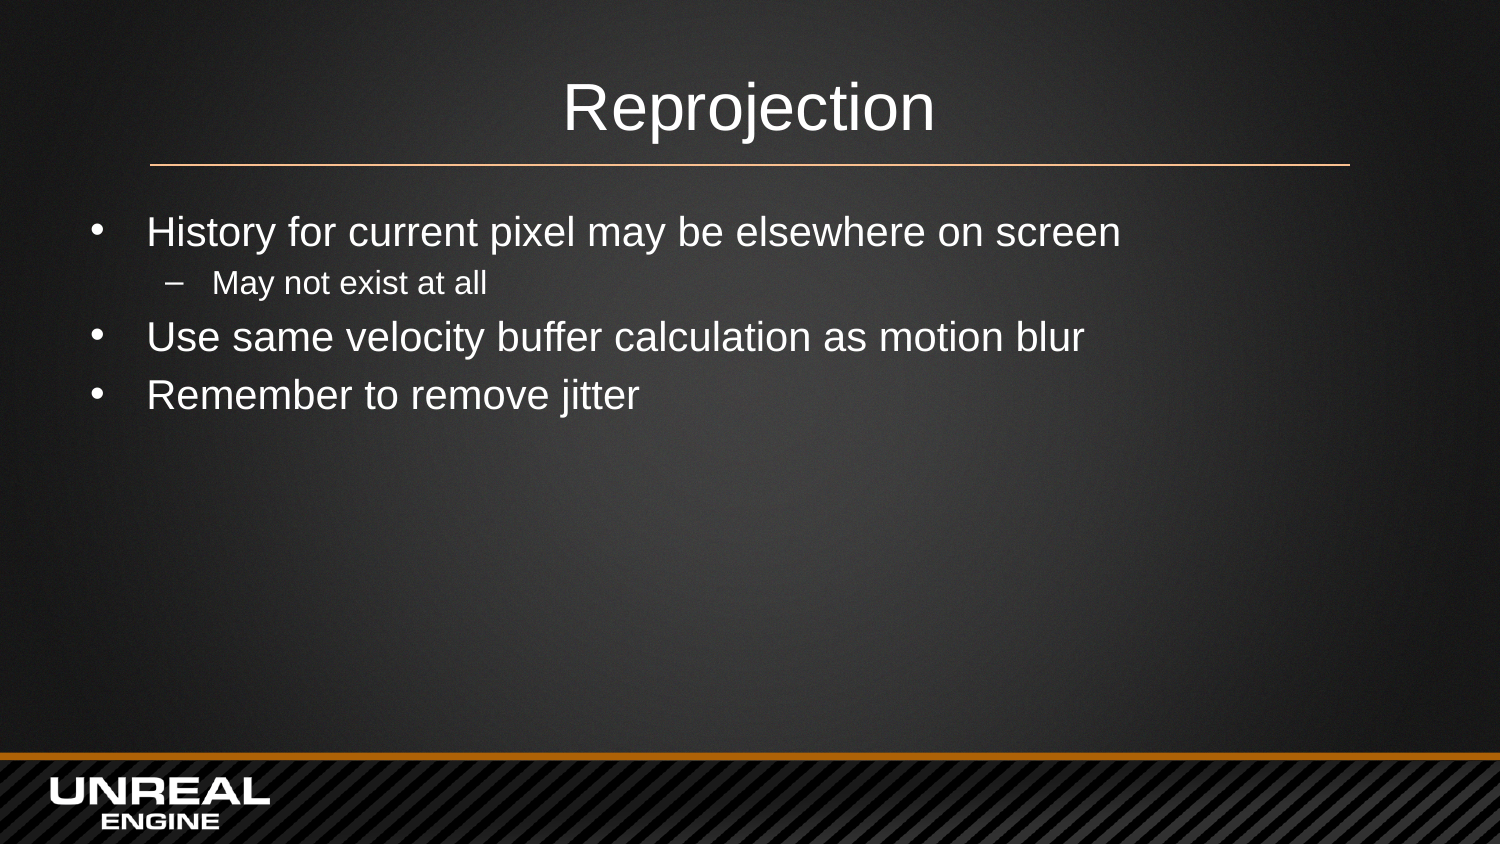

# Reprojection
History for current pixel may be elsewhere on screen
May not exist at all
Use same velocity buffer calculation as motion blur
Remember to remove jitter